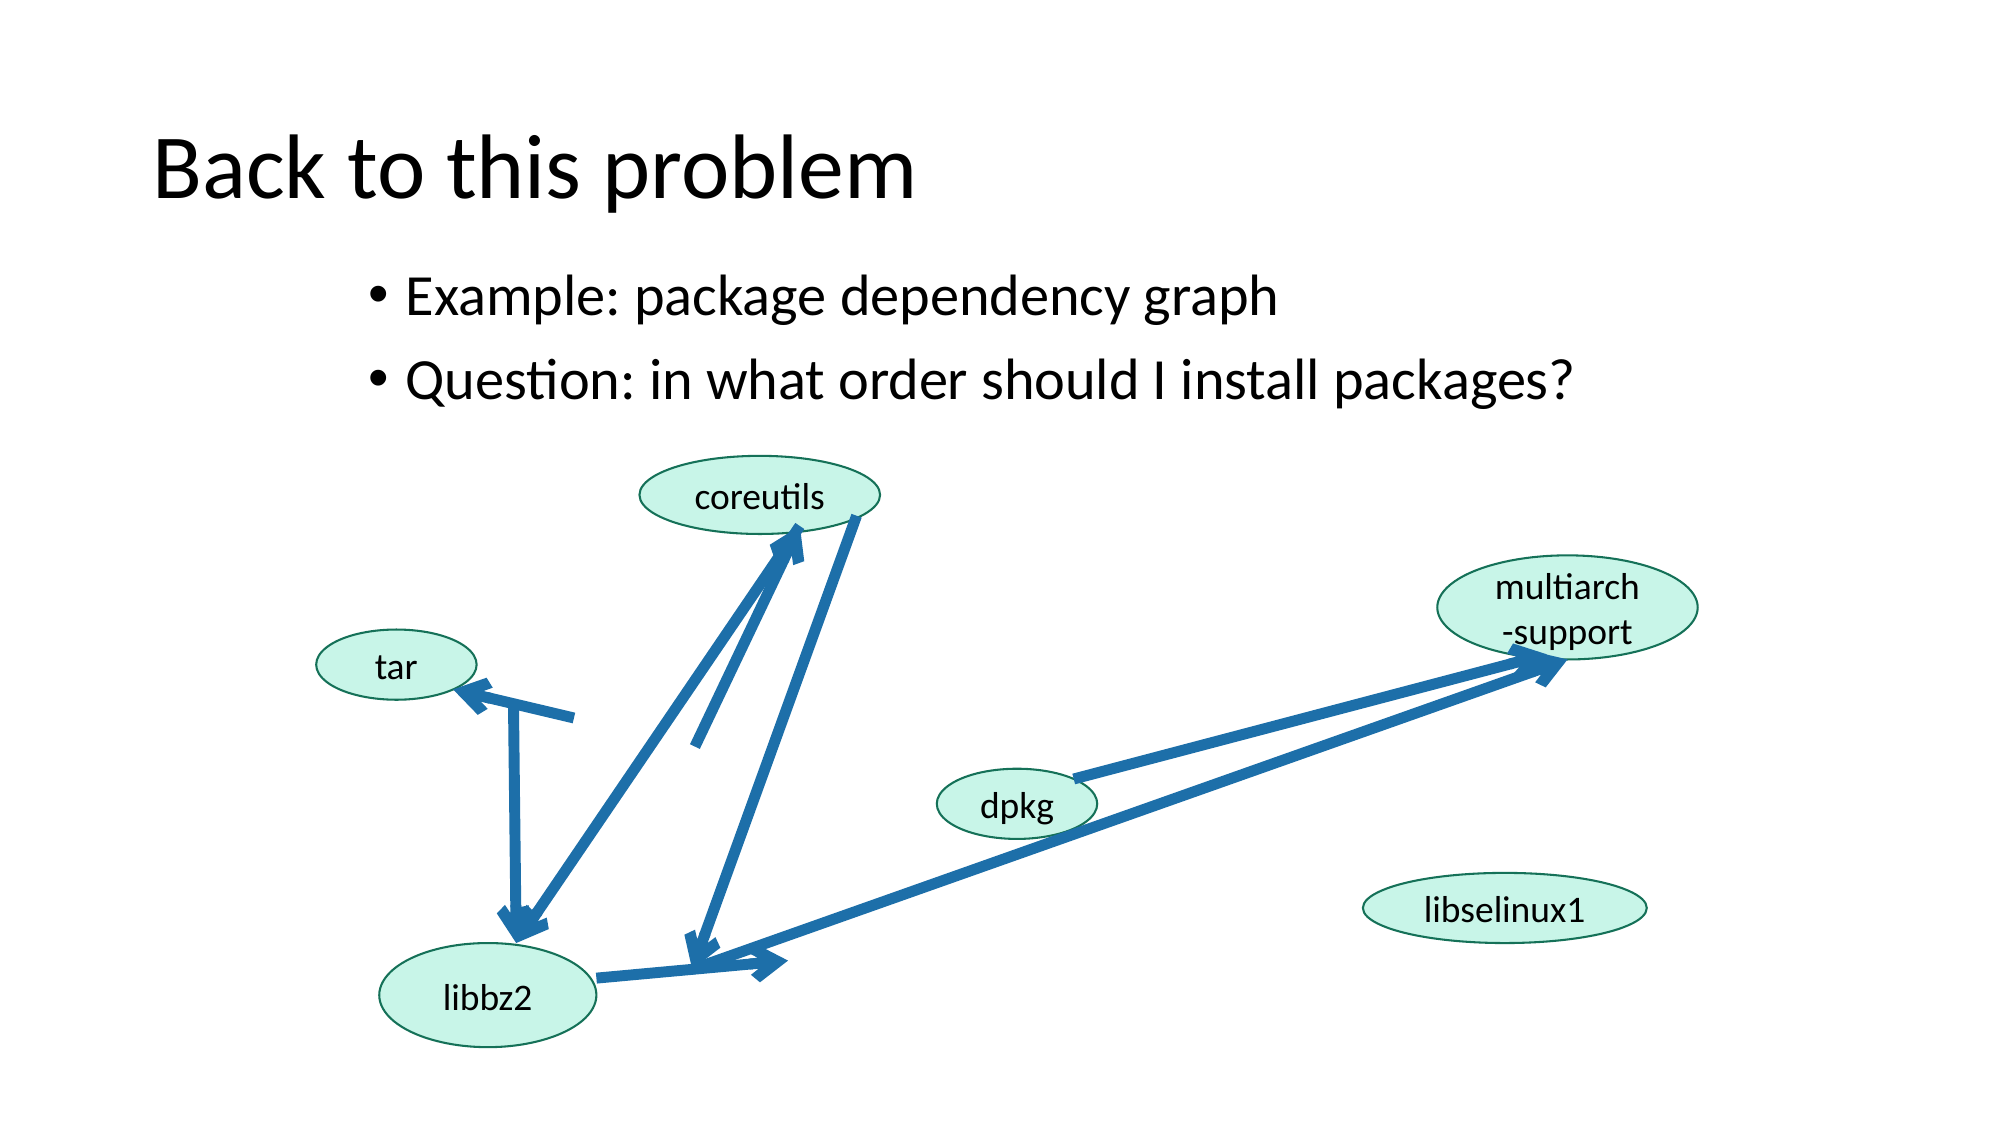

# Back to this problem
Example: package dependency graph
Question: in what order should I install packages?
coreutils
multiarch-support
tar
dpkg
libselinux1
libbz2